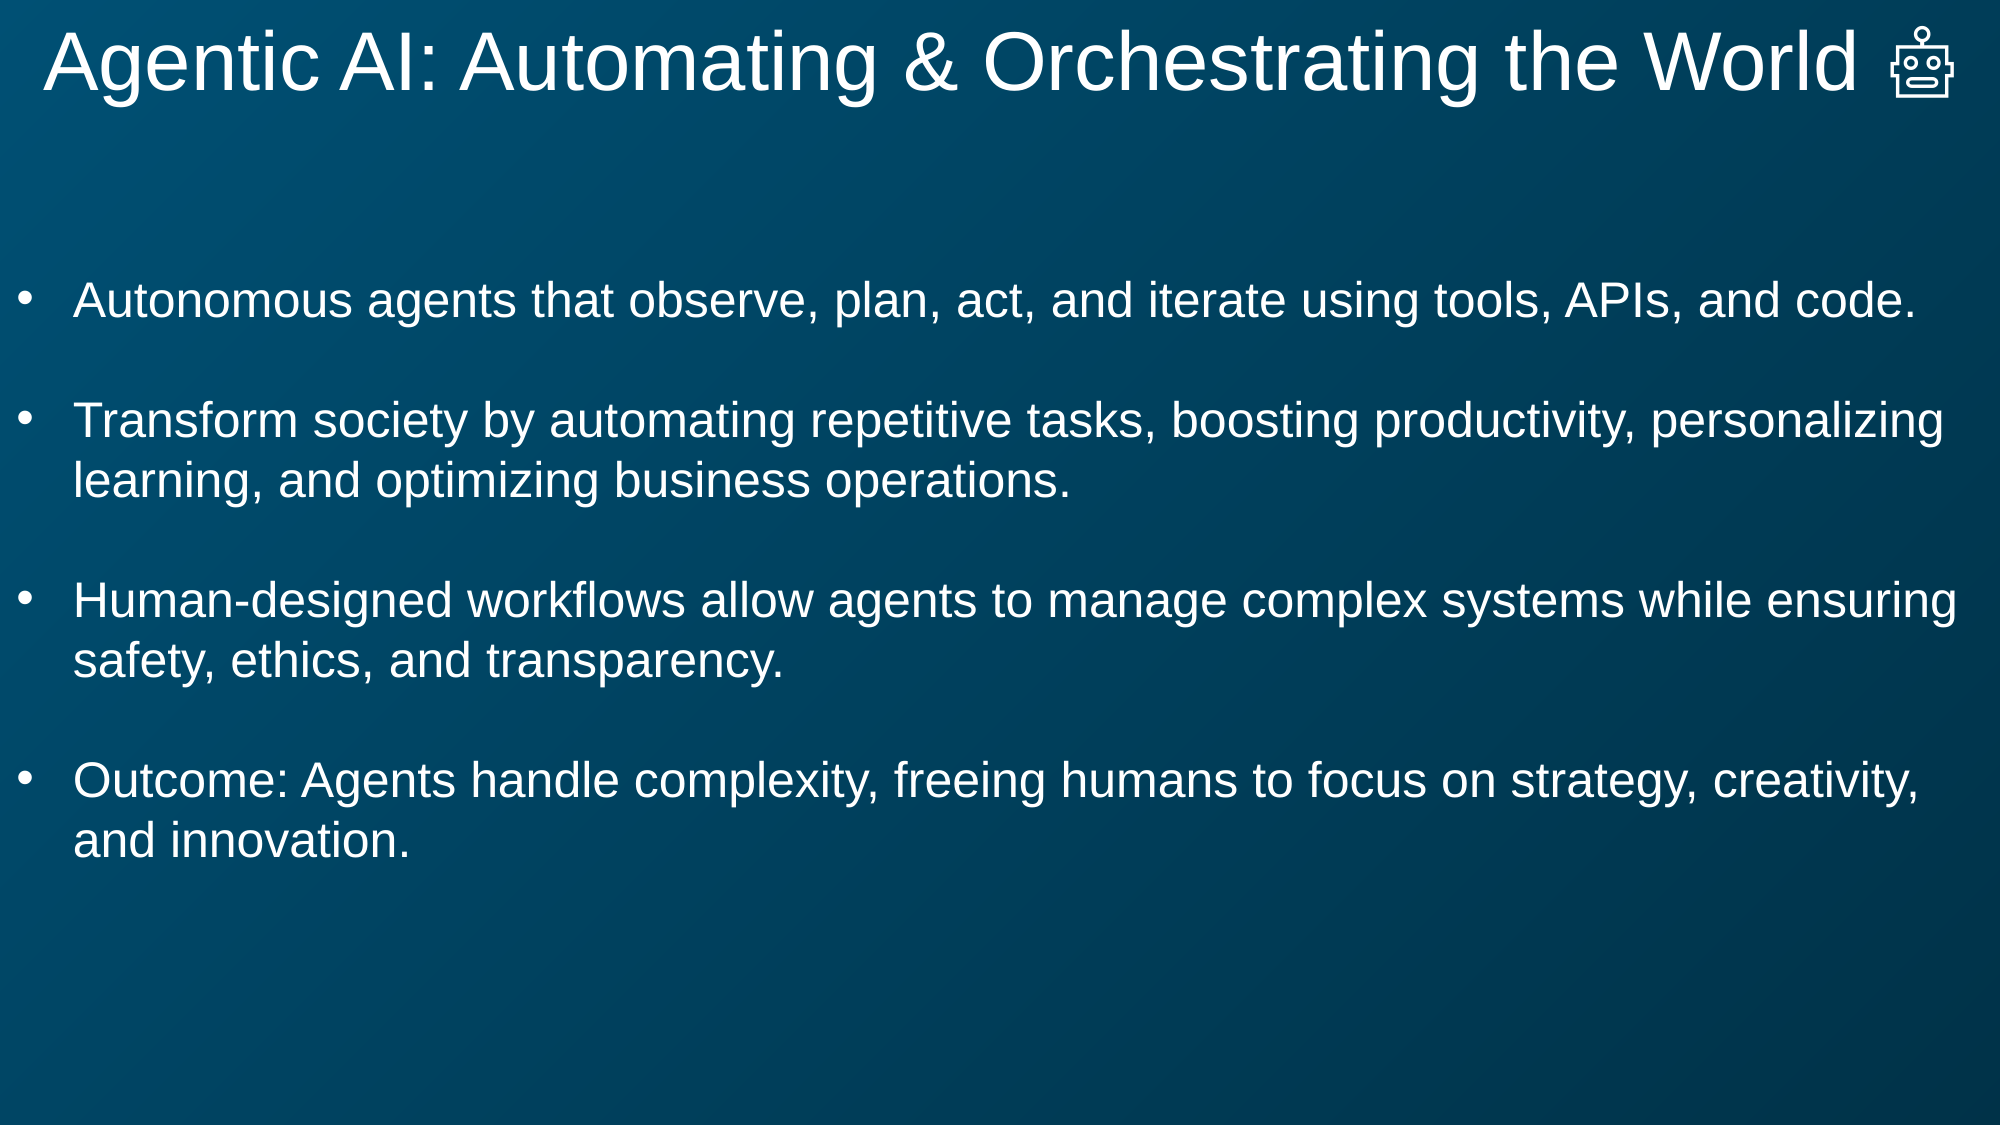

Agentic AI: Automating & Orchestrating the World 🤖

Autonomous agents that observe, plan, act, and iterate using tools, APIs, and code.

Transform society by automating repetitive tasks, boosting productivity, personalizing learning, and optimizing business operations.

Human-designed workflows allow agents to manage complex systems while ensuring safety, ethics, and transparency.

Outcome: Agents handle complexity, freeing humans to focus on strategy, creativity, and innovation.